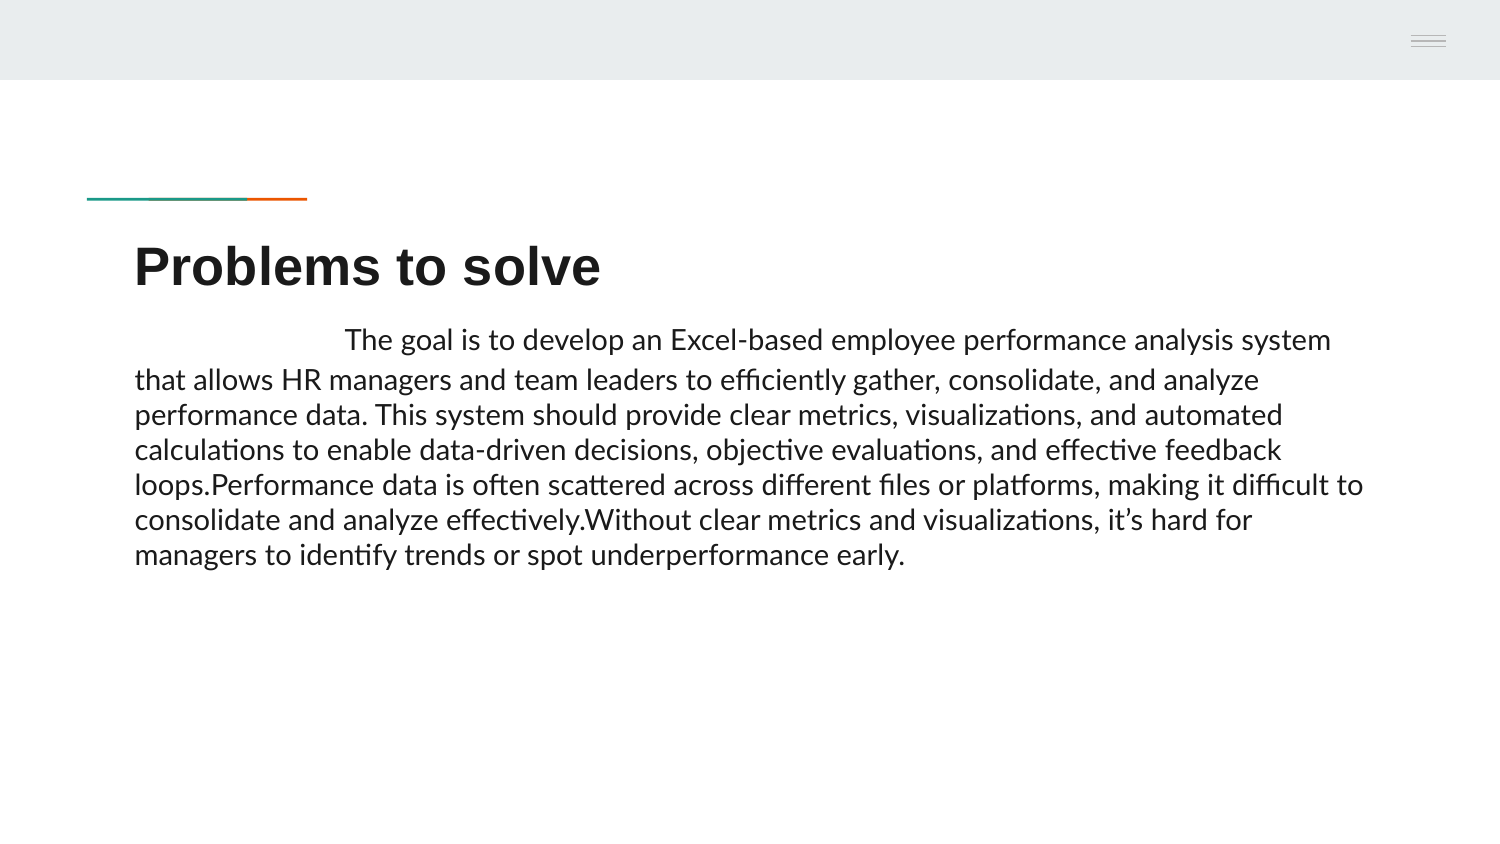

# Problems to solve
              The goal is to develop an Excel-based employee performance analysis system that allows HR managers and team leaders to efficiently gather, consolidate, and analyze performance data. This system should provide clear metrics, visualizations, and automated calculations to enable data-driven decisions, objective evaluations, and effective feedback loops.Performance data is often scattered across different files or platforms, making it difficult to consolidate and analyze effectively.Without clear metrics and visualizations, it’s hard for managers to identify trends or spot underperformance early.